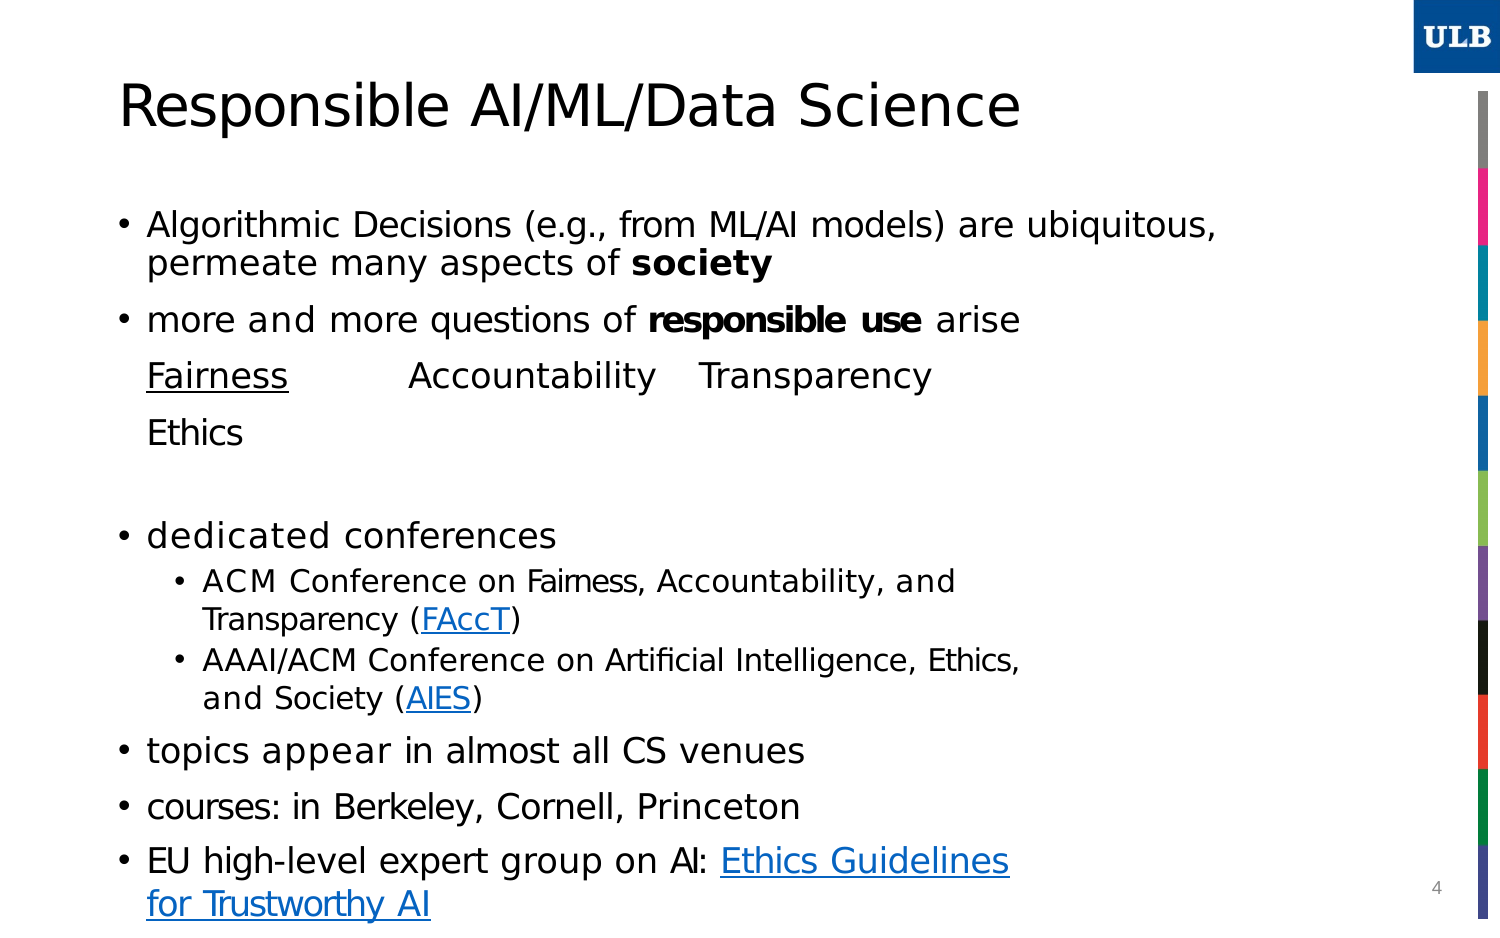

# Responsible AI/ML/Data Science
Algorithmic Decisions (e.g., from ML/AI models) are ubiquitous, permeate many aspects of society
more and more questions of responsible use arise 	Fairness	Accountability	Transparency	Ethics

dedicated conferences
ACM Conference on Fairness, Accountability, and Transparency (FAccT)
AAAI/ACM Conference on Artificial Intelligence, Ethics, and Society (AIES)
topics appear in almost all CS venues
courses: in Berkeley, Cornell, Princeton
EU high-level expert group on AI: Ethics Guidelines for Trustworthy AI
EU upcoming regulation: AI Act
4